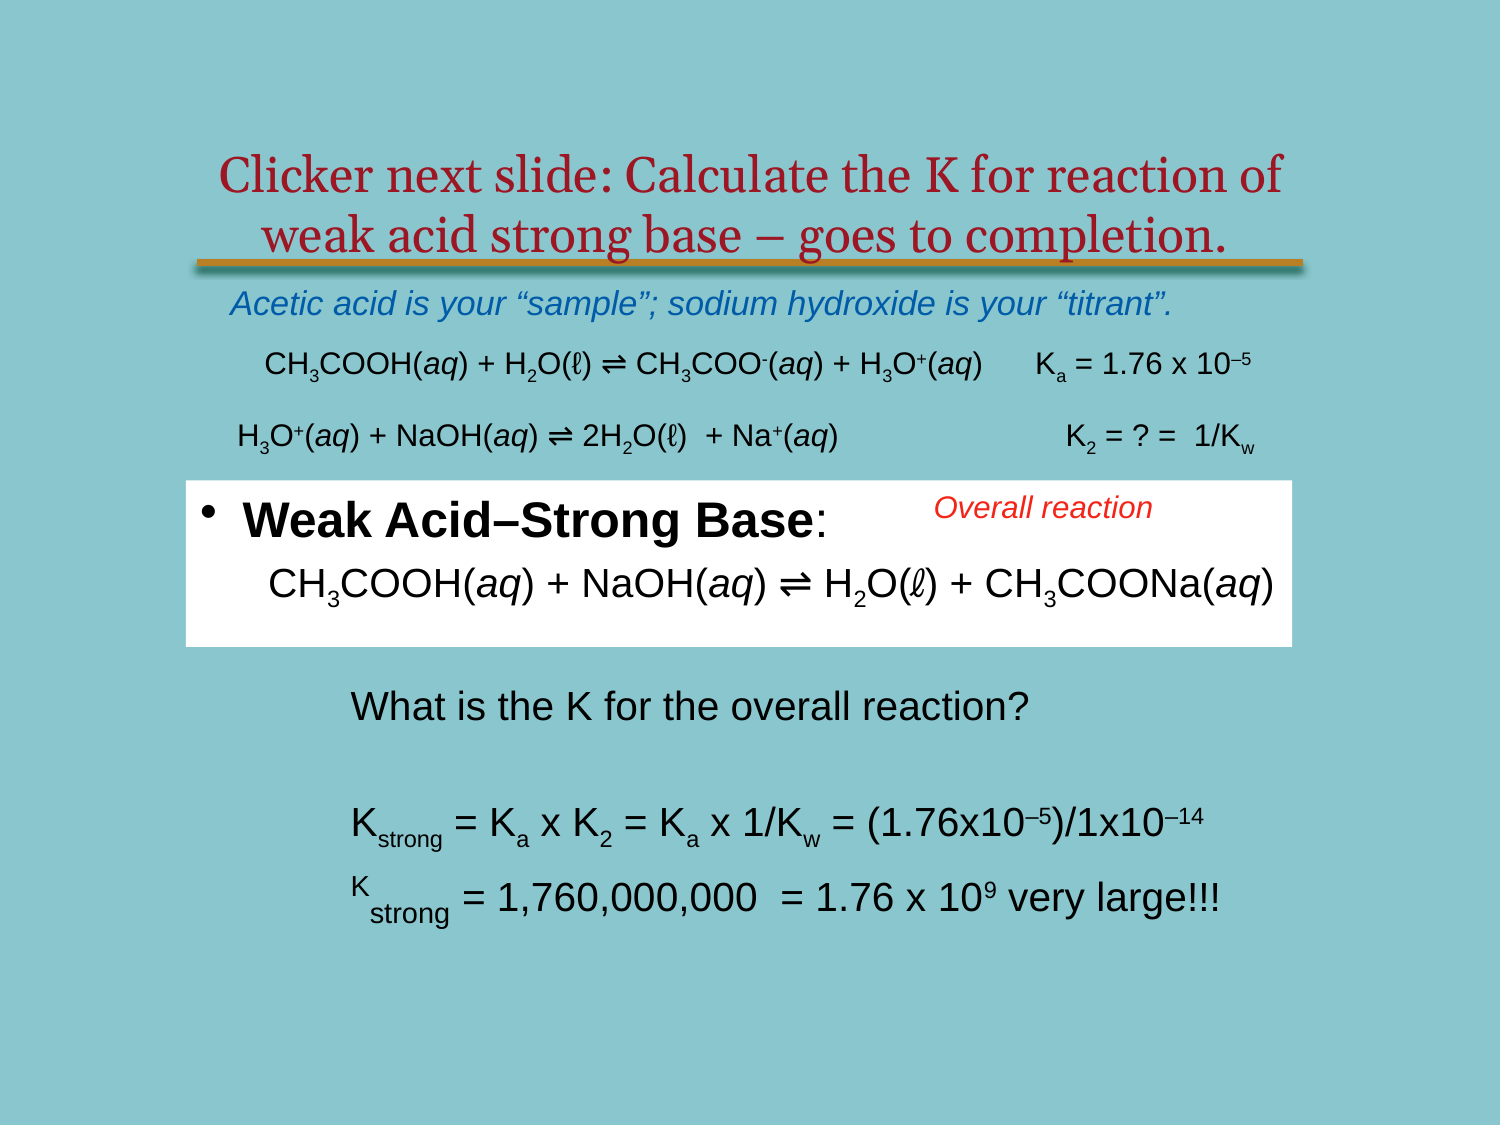

Clicker next slide: Calculate the K for reaction of
weak acid strong base – goes to completion.
Acetic acid is your “sample”; sodium hydroxide is your “titrant”.
CH3COOH(aq) + H2O(ℓ) ⇌ CH3COO-(aq) + H3O+(aq)      Ka = 1.76 x 10–5
H3O+(aq) + NaOH(aq) ⇌ 2H2O(ℓ)  + Na+(aq)	         K2 = ? =  1/Kw
# Weak Acid–Strong Base:
      CH3COOH(aq) + NaOH(aq) ⇌ H2O(ℓ) + CH3COONa(aq)

	What is the K for the overall reaction?

	Kstrong = Ka x K2 = Ka x 1/Kw = (1.76x10–5)/1x10–14
	Kstrong = 1,760,000,000  = 1.76 x 109 very large!!!
Overall reaction